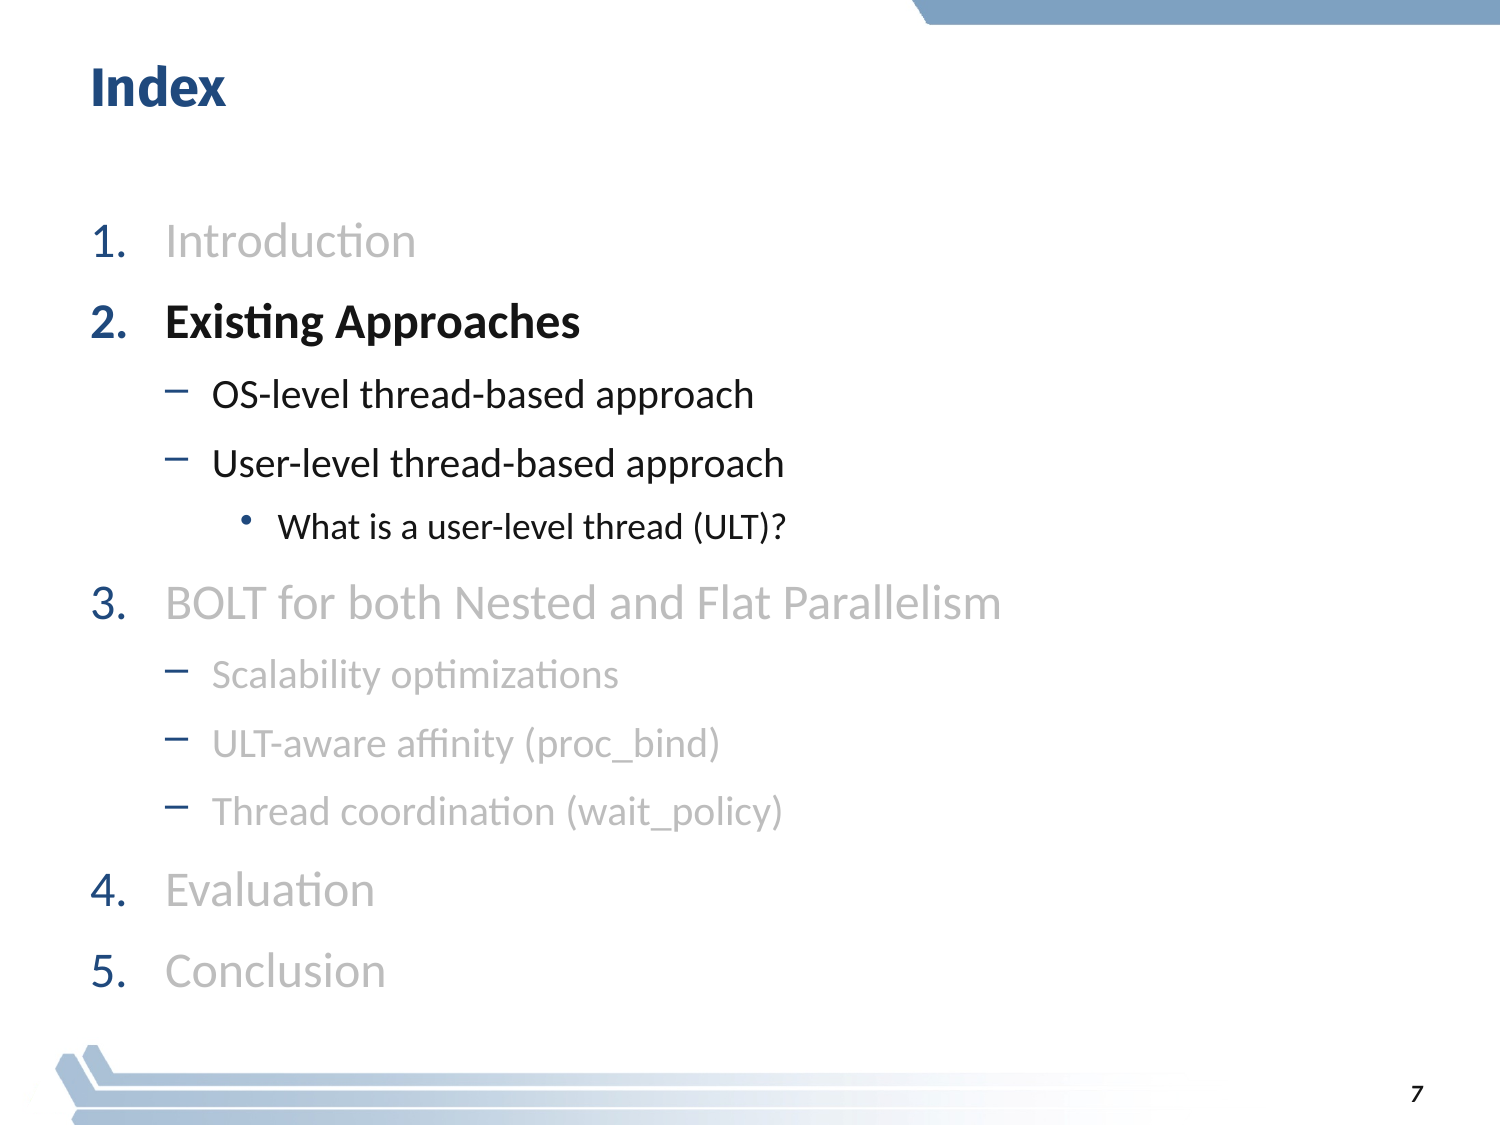

# Index
Introduction
Existing Approaches
OS-level thread-based approach
User-level thread-based approach
What is a user-level thread (ULT)?
BOLT for both Nested and Flat Parallelism
Scalability optimizations
ULT-aware affinity (proc_bind)
Thread coordination (wait_policy)
Evaluation
Conclusion

7